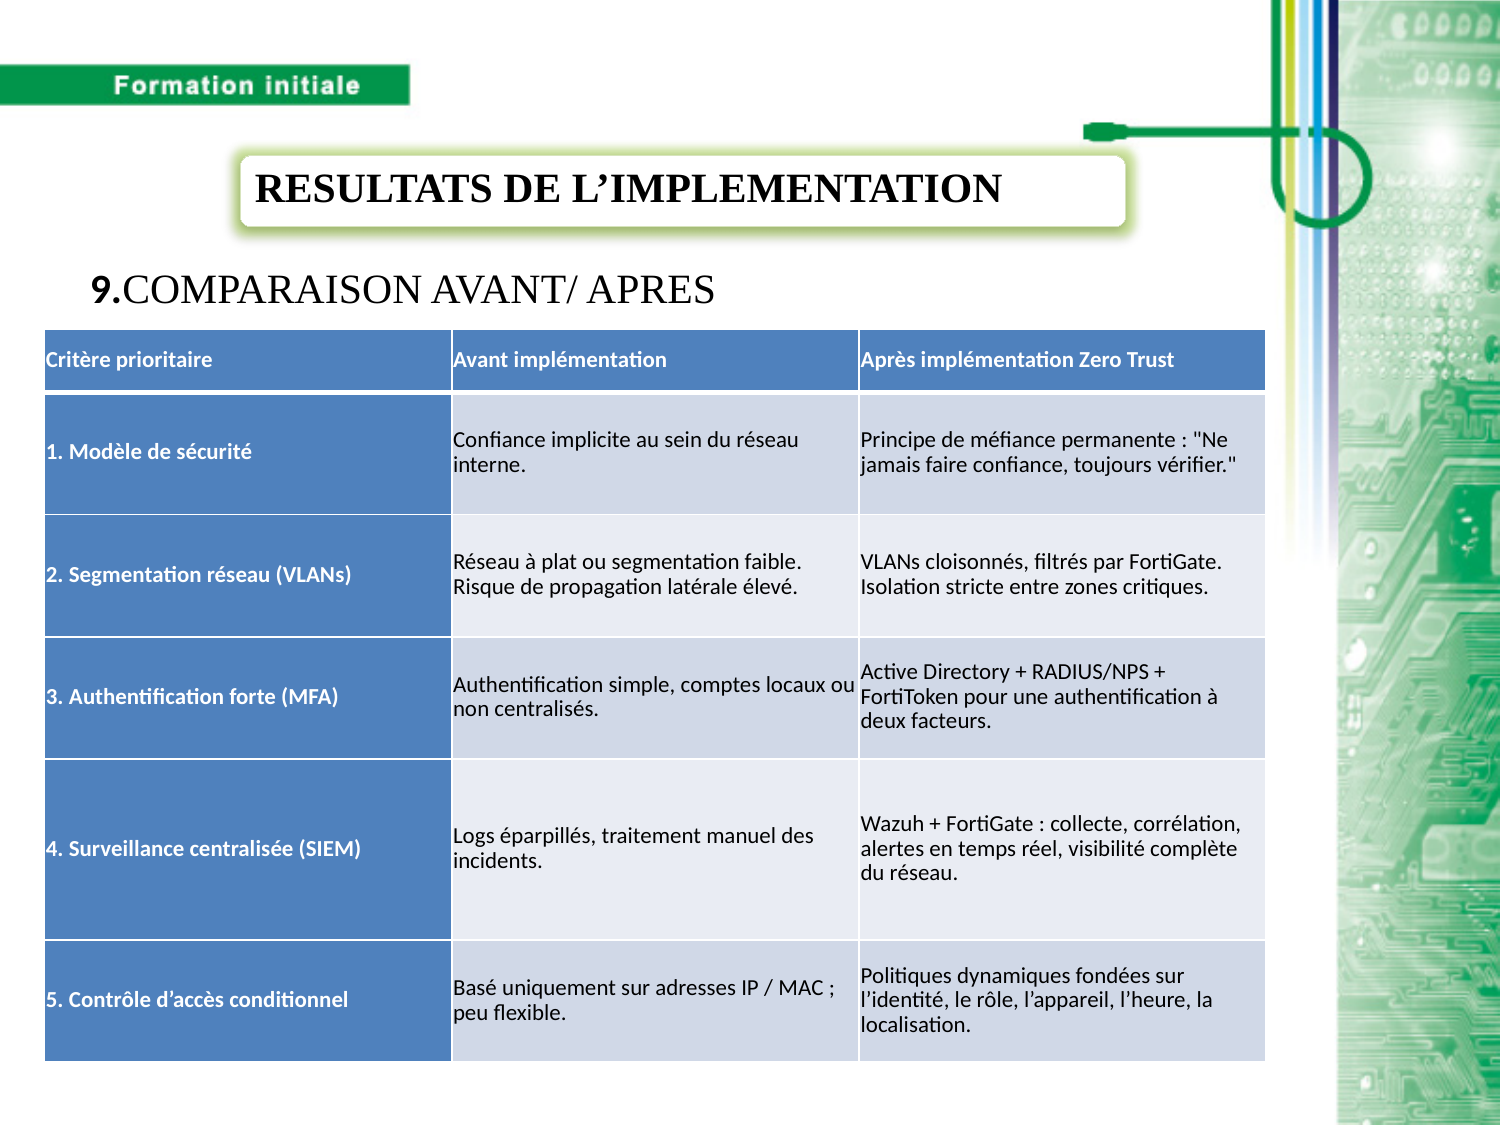

#
RESULTATS DE L’IMPLEMENTATION

9.COMPARAISON AVANT/ APRES

| Critère prioritaire | Avant implémentation | Après implémentation Zero Trust |
| --- | --- | --- |
| 1. Modèle de sécurité | Confiance implicite au sein du réseau interne. | Principe de méfiance permanente : "Ne jamais faire confiance, toujours vérifier." |
| 2. Segmentation réseau (VLANs) | Réseau à plat ou segmentation faible. Risque de propagation latérale élevé. | VLANs cloisonnés, filtrés par FortiGate. Isolation stricte entre zones critiques. |
| 3. Authentification forte (MFA) | Authentification simple, comptes locaux ou non centralisés. | Active Directory + RADIUS/NPS + FortiToken pour une authentification à deux facteurs. |
| 4. Surveillance centralisée (SIEM) | Logs éparpillés, traitement manuel des incidents. | Wazuh + FortiGate : collecte, corrélation, alertes en temps réel, visibilité complète du réseau. |
| 5. Contrôle d’accès conditionnel | Basé uniquement sur adresses IP / MAC ; peu flexible. | Politiques dynamiques fondées sur l’identité, le rôle, l’appareil, l’heure, la localisation. |